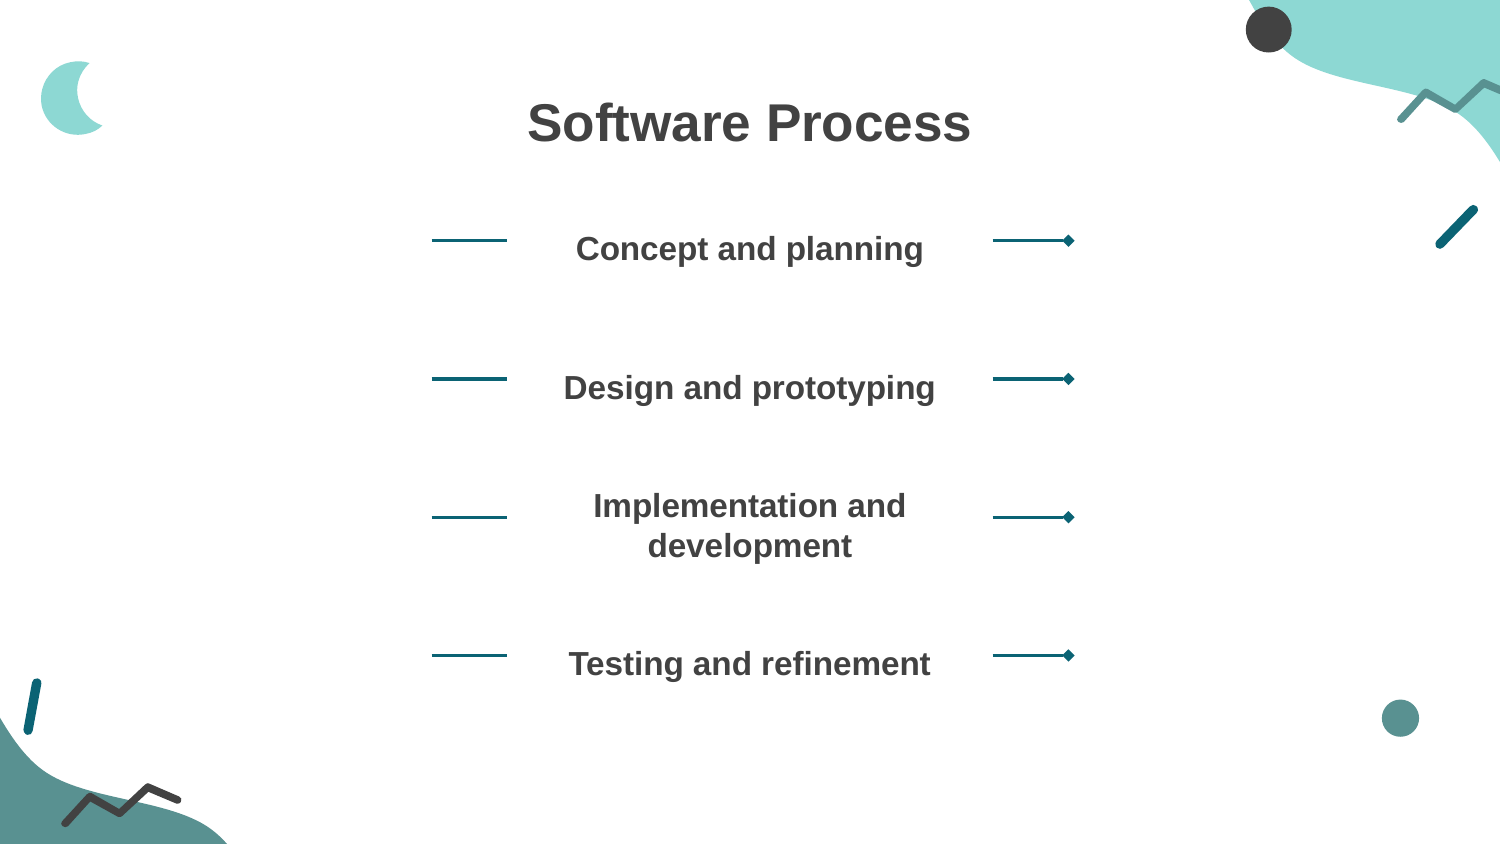

# Software Process
Concept and planning
Design and prototyping
Implementation and development
Testing and refinement